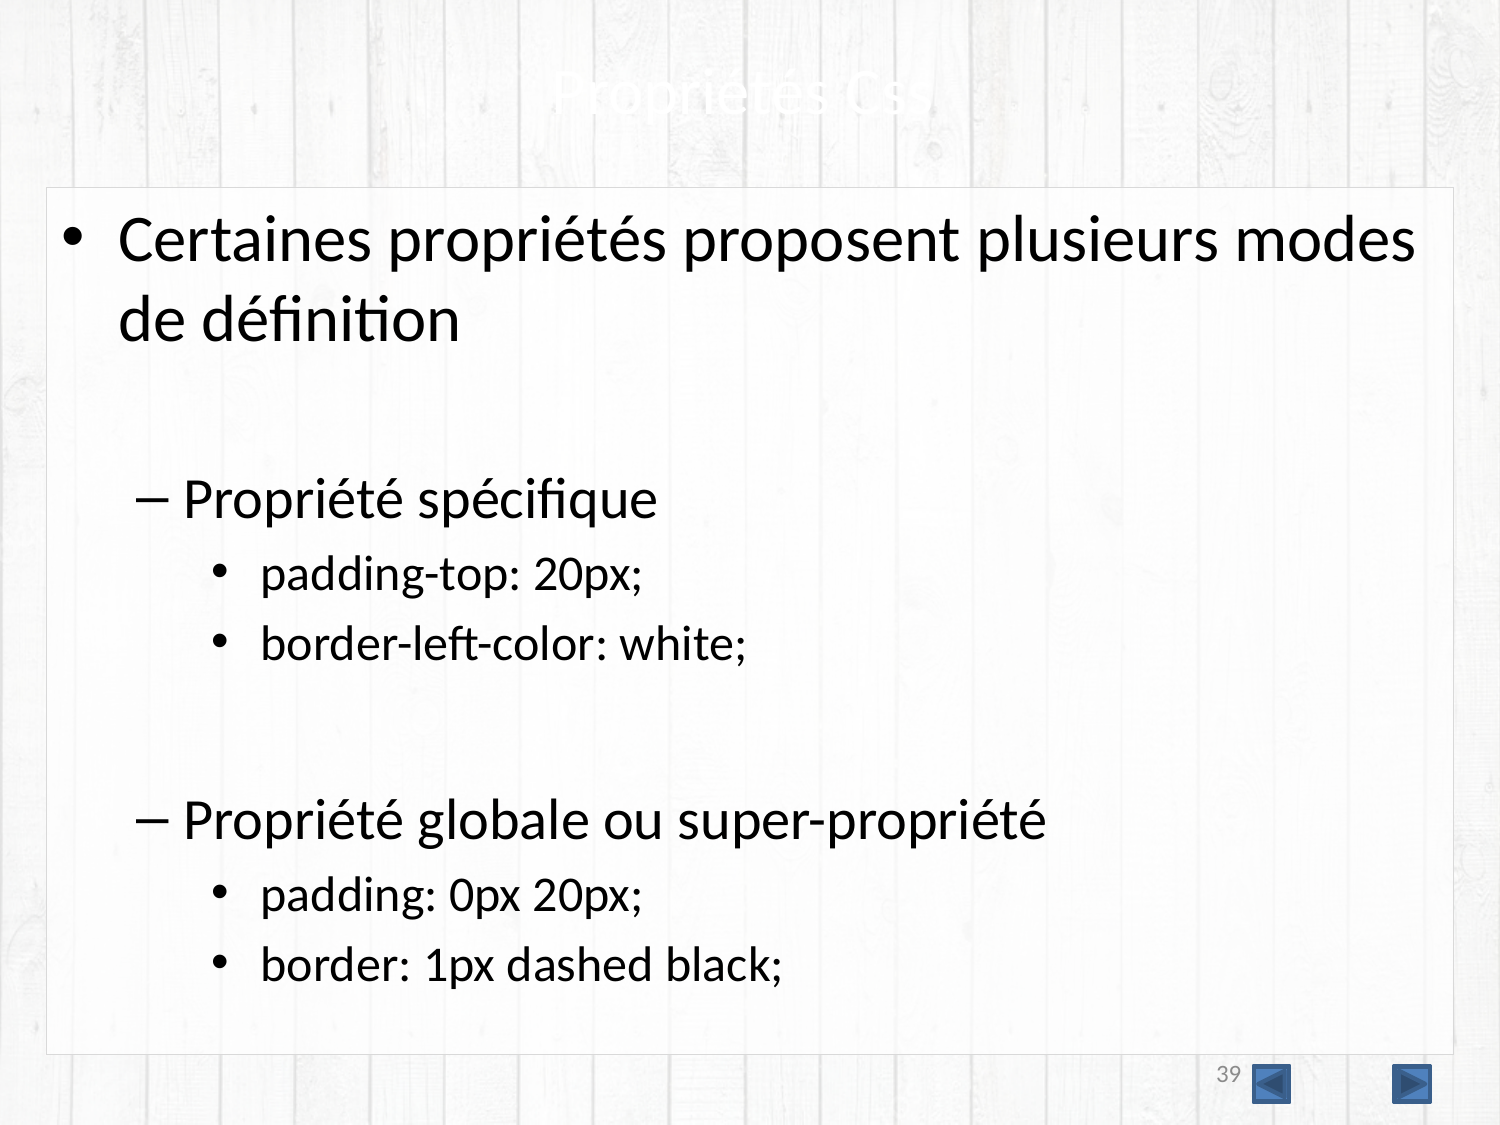

# Propriétés Css
Certaines propriétés proposent plusieurs modes de définition

Propriété spécifique
 padding-top: 20px;
 border-left-color: white;

Propriété globale ou super-propriété
 padding: 0px 20px;
 border: 1px dashed black;
39